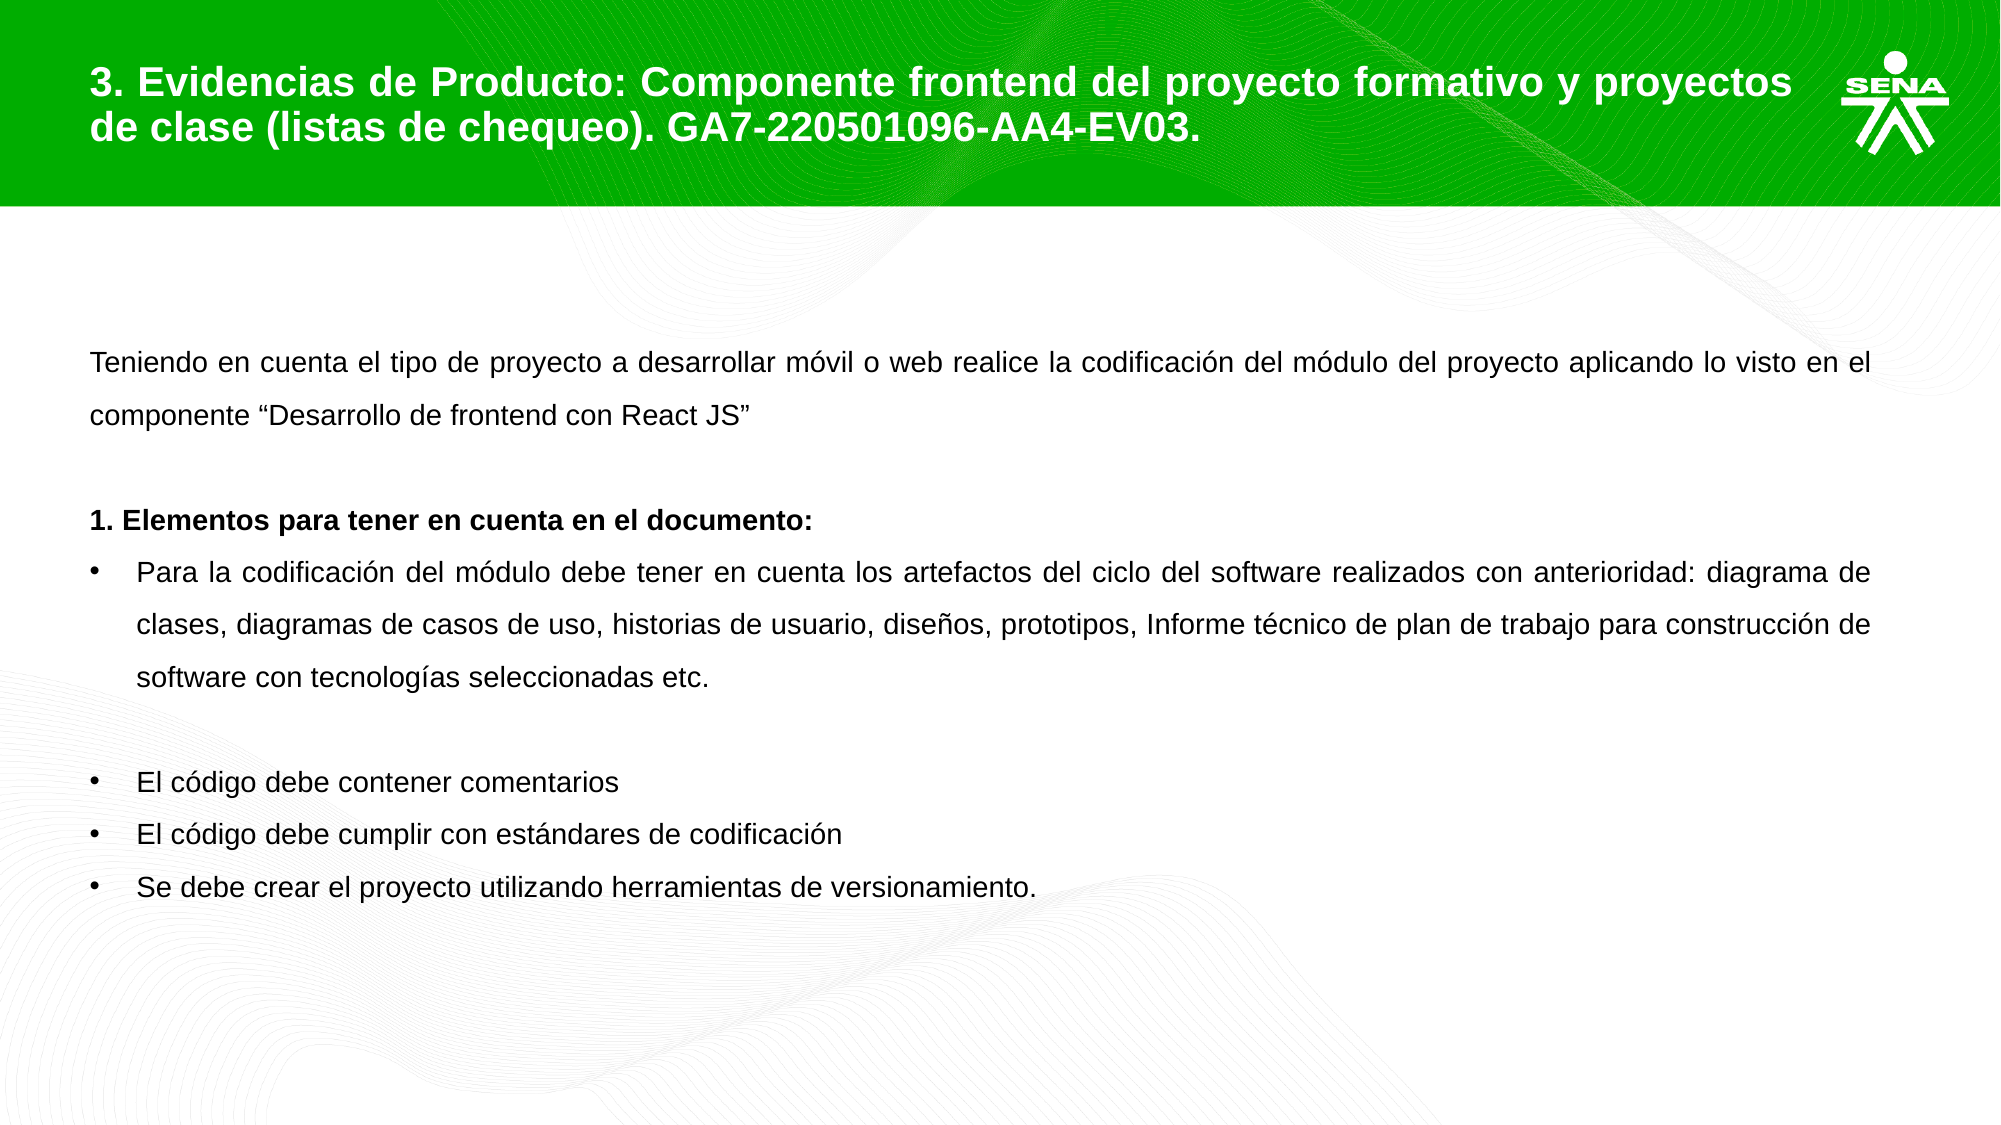

3. Evidencias de Producto: Componente frontend del proyecto formativo y proyectos de clase (listas de chequeo). GA7-220501096-AA4-EV03.

Teniendo en cuenta el tipo de proyecto a desarrollar móvil o web realice la codificación del módulo del proyecto aplicando lo visto en el componente “Desarrollo de frontend con React JS”

1. Elementos para tener en cuenta en el documento:
Para la codificación del módulo debe tener en cuenta los artefactos del ciclo del software realizados con anterioridad: diagrama de clases, diagramas de casos de uso, historias de usuario, diseños, prototipos, Informe técnico de plan de trabajo para construcción de software con tecnologías seleccionadas etc.

El código debe contener comentarios
El código debe cumplir con estándares de codificación
Se debe crear el proyecto utilizando herramientas de versionamiento.